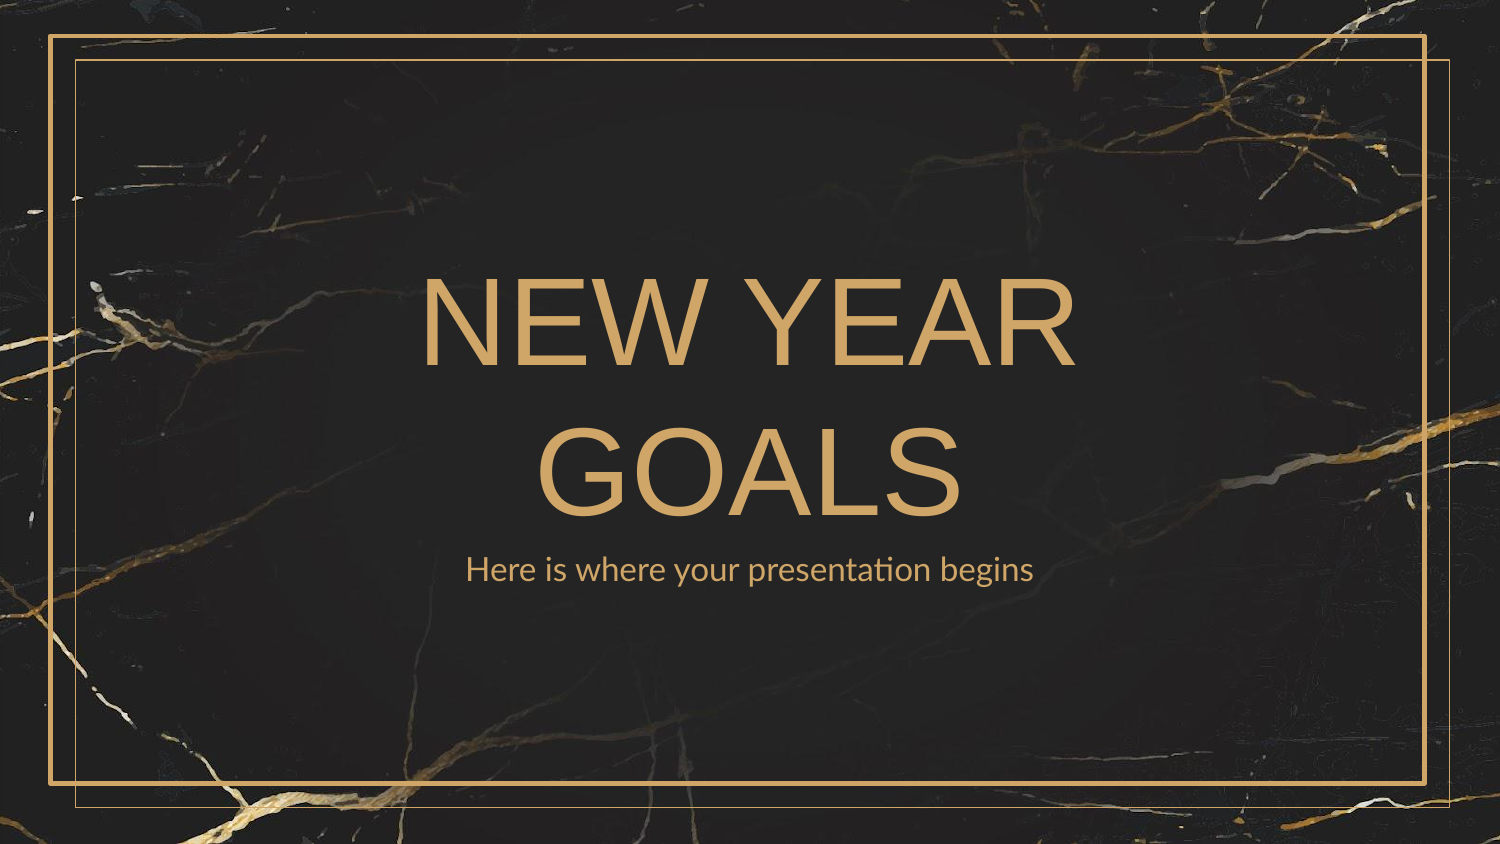

# NEW YEAR GOALS
Here is where your presentation begins